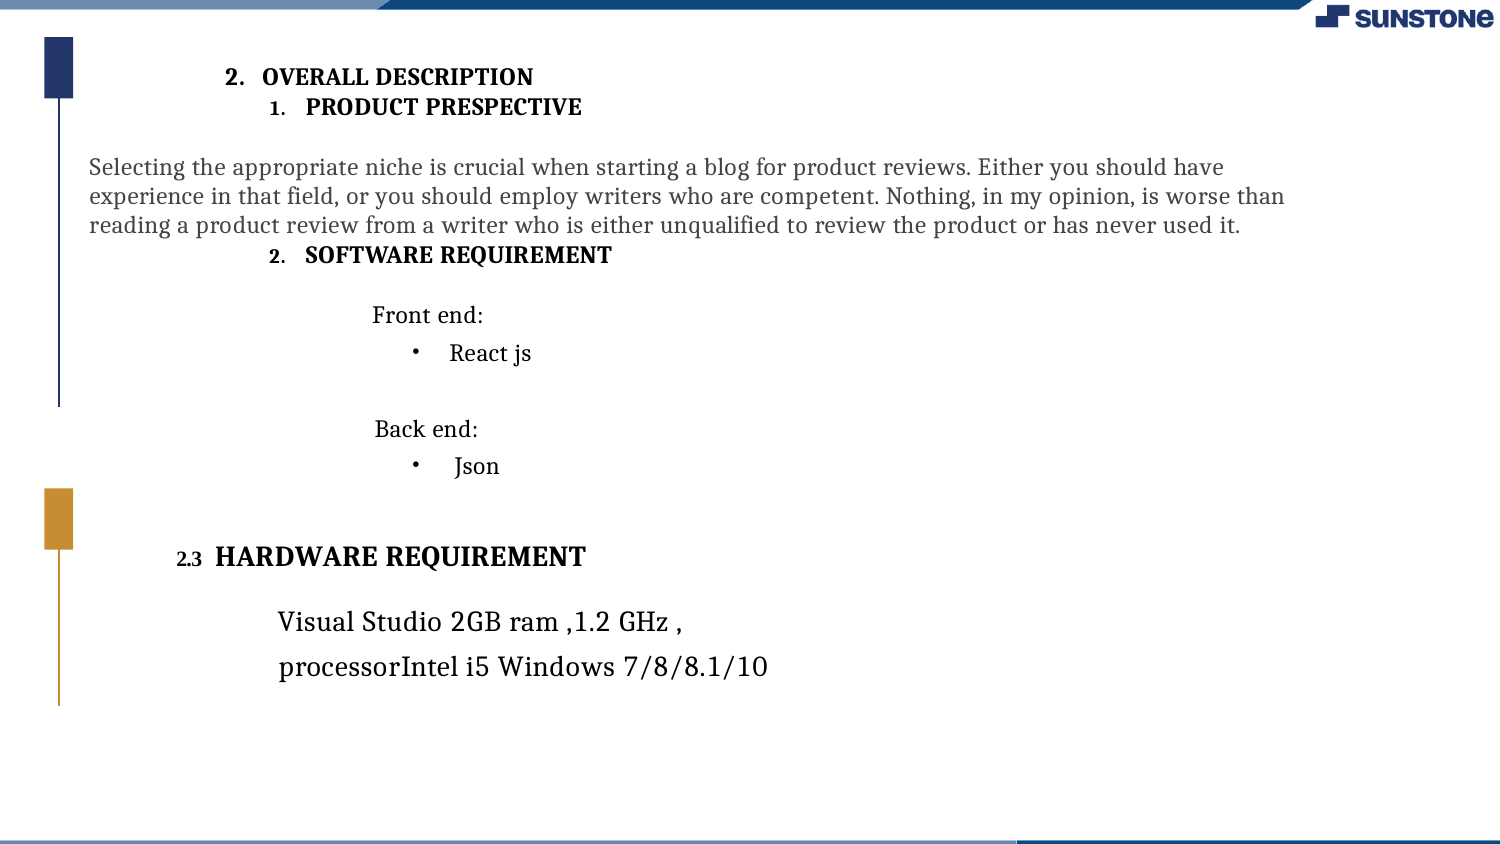

OVERALL DESCRIPTION
PRODUCT PRESPECTIVE

Selecting the appropriate niche is crucial when starting a blog for product reviews. Either you should have experience in that field, or you should employ writers who are competent. Nothing, in my opinion, is worse than reading a product review from a writer who is either unqualified to review the product or has never used it.
SOFTWARE REQUIREMENT

Front end:
React js

                                                     Back end:
 Json

2.3  HARDWARE REQUIREMENT
Visual Studio 2GB ram ,1.2 GHz ,
processorIntel i5 Windows 7/8/8.1/10